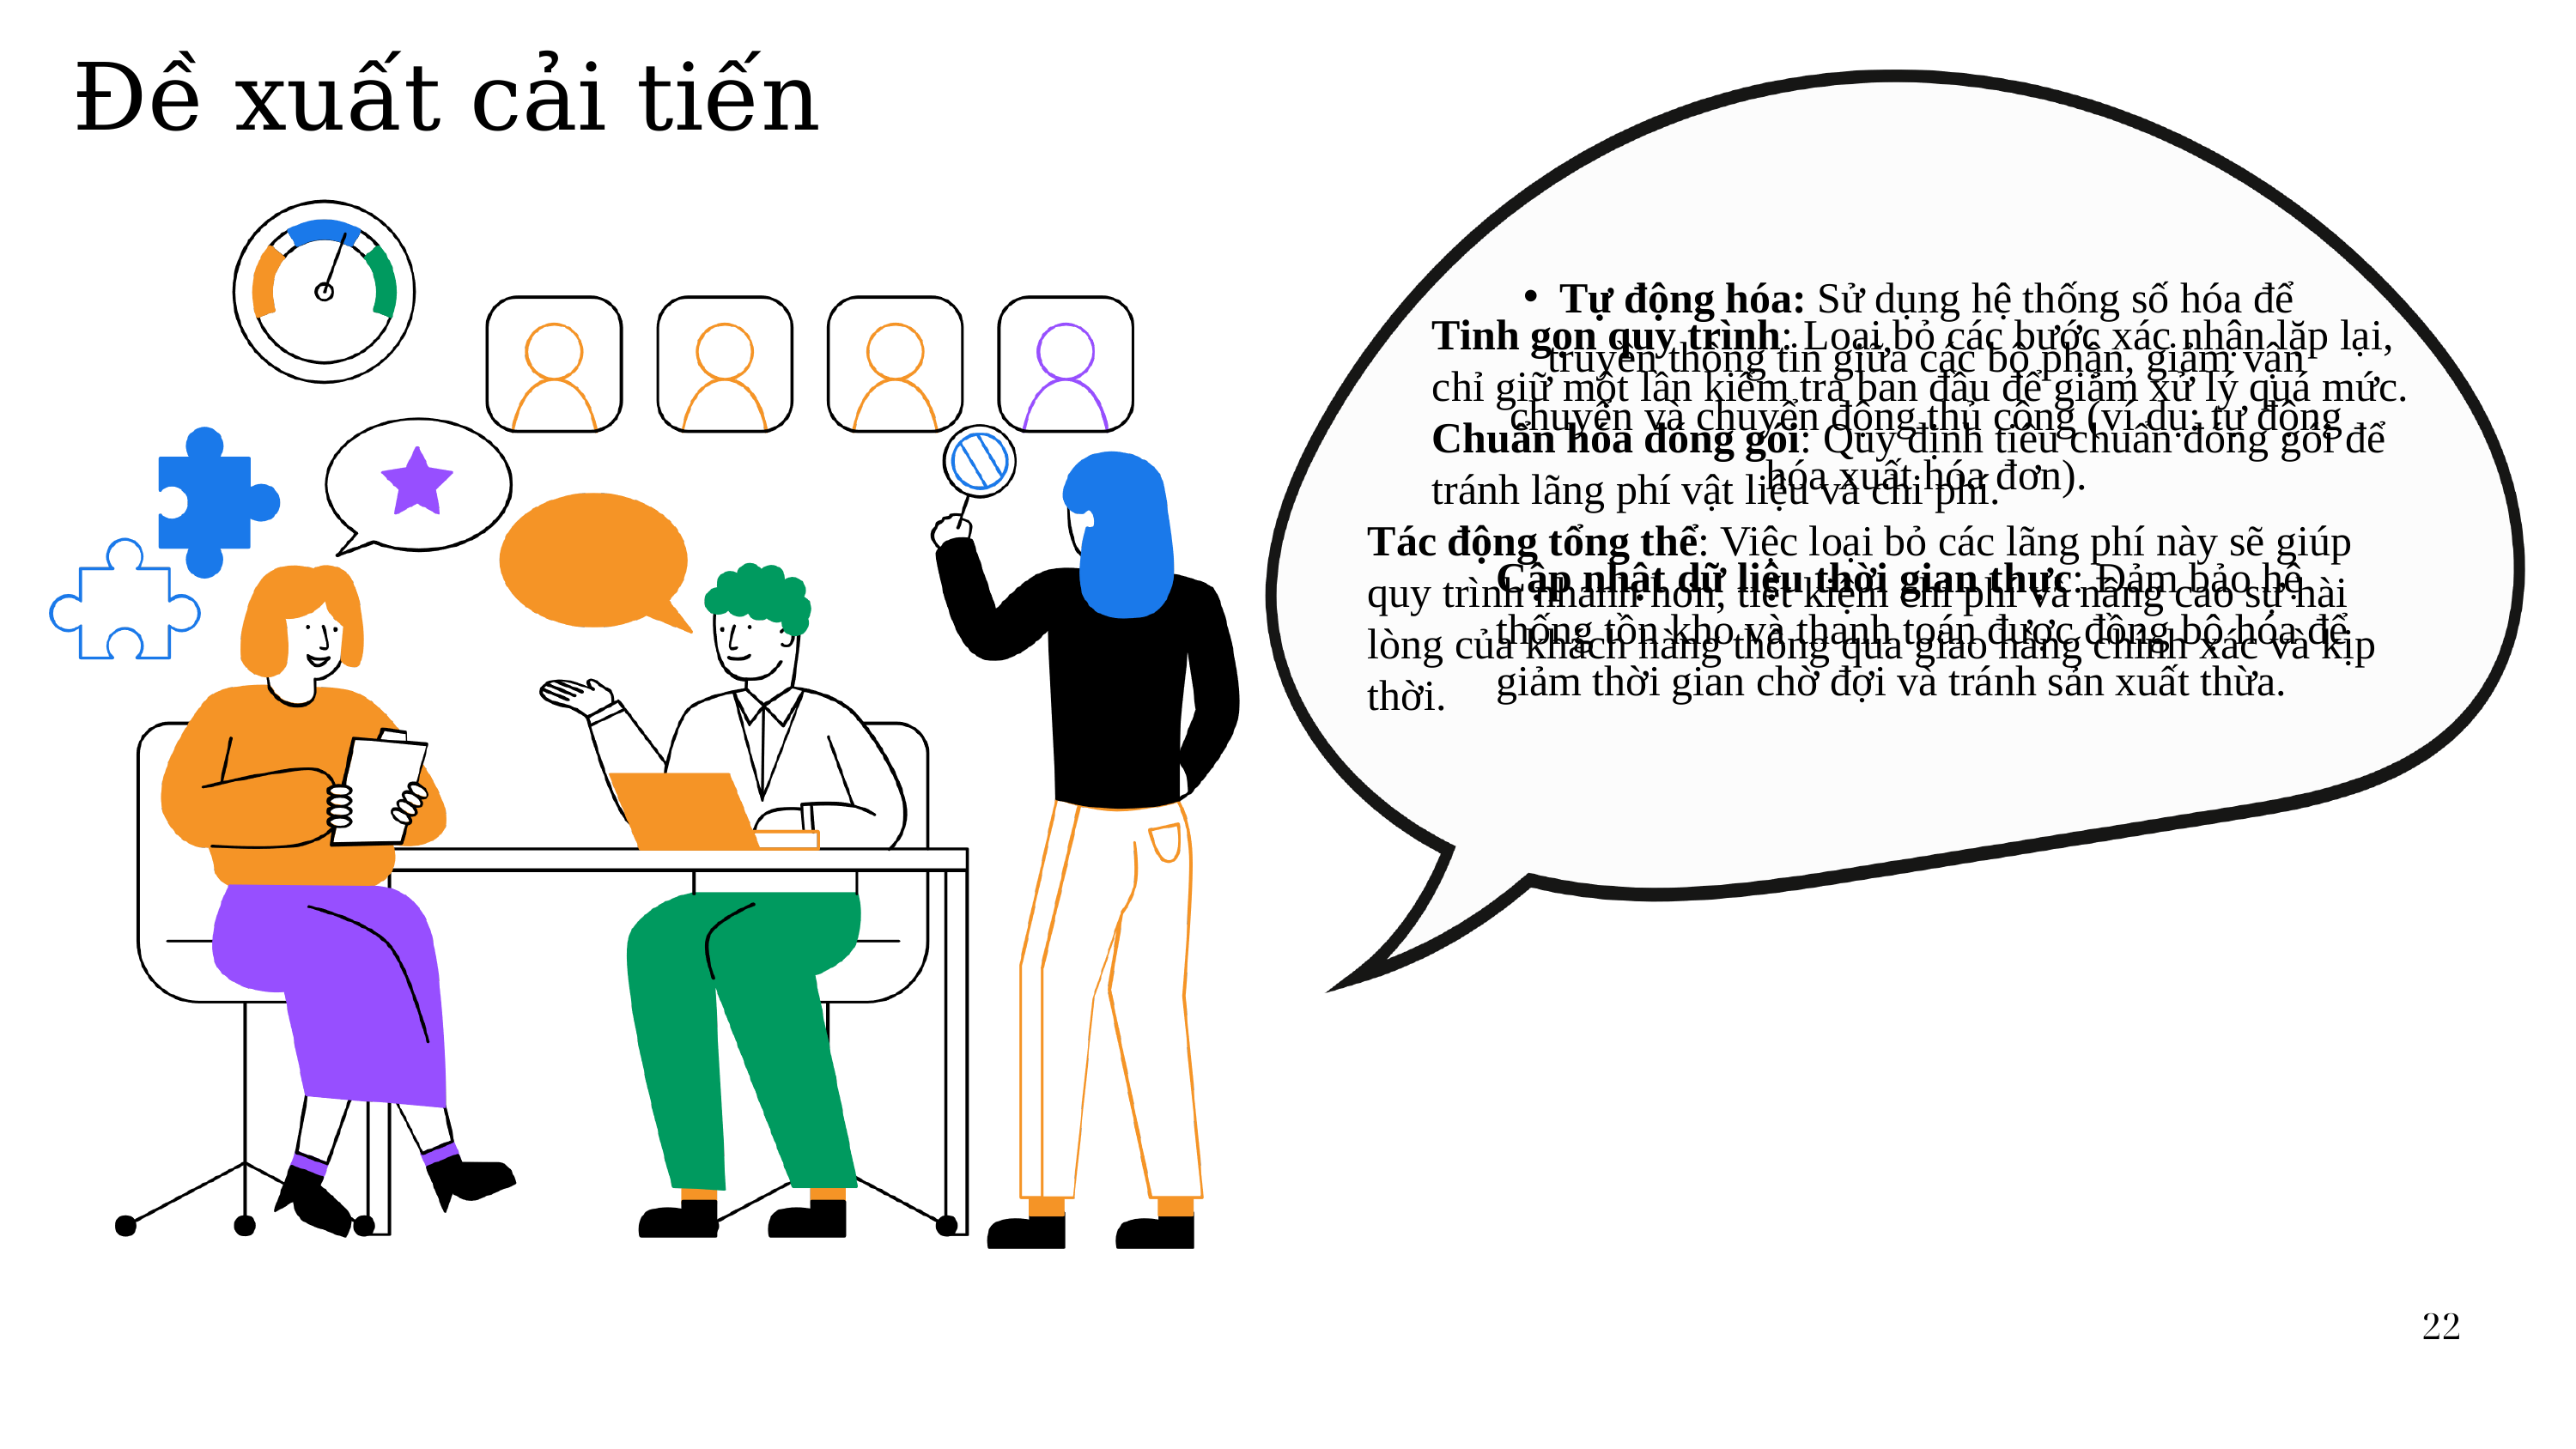

Đề xuất cải tiến

Tinh gọn quy trình: Loại bỏ các bước xác nhận lặp lại, chỉ giữ một lần kiểm tra ban đầu để giảm xử lý quá mức.
Chuẩn hóa đóng gói: Quy định tiêu chuẩn đóng gói để tránh lãng phí vật liệu và chi phí.
Tác động tổng thể: Việc loại bỏ các lãng phí này sẽ giúp quy trình nhanh hơn, tiết kiệm chi phí và nâng cao sự hài lòng của khách hàng thông qua giao hàng chính xác và kịp thời.
Tự động hóa: Sử dụng hệ thống số hóa để truyền thông tin giữa các bộ phận, giảm vận chuyển và chuyển động thủ công (ví dụ: tự động hóa xuất hóa đơn).

Cập nhật dữ liệu thời gian thực: Đảm bảo hệ thống tồn kho và thanh toán được đồng bộ hóa để giảm thời gian chờ đợi và tránh sản xuất thừa.

22